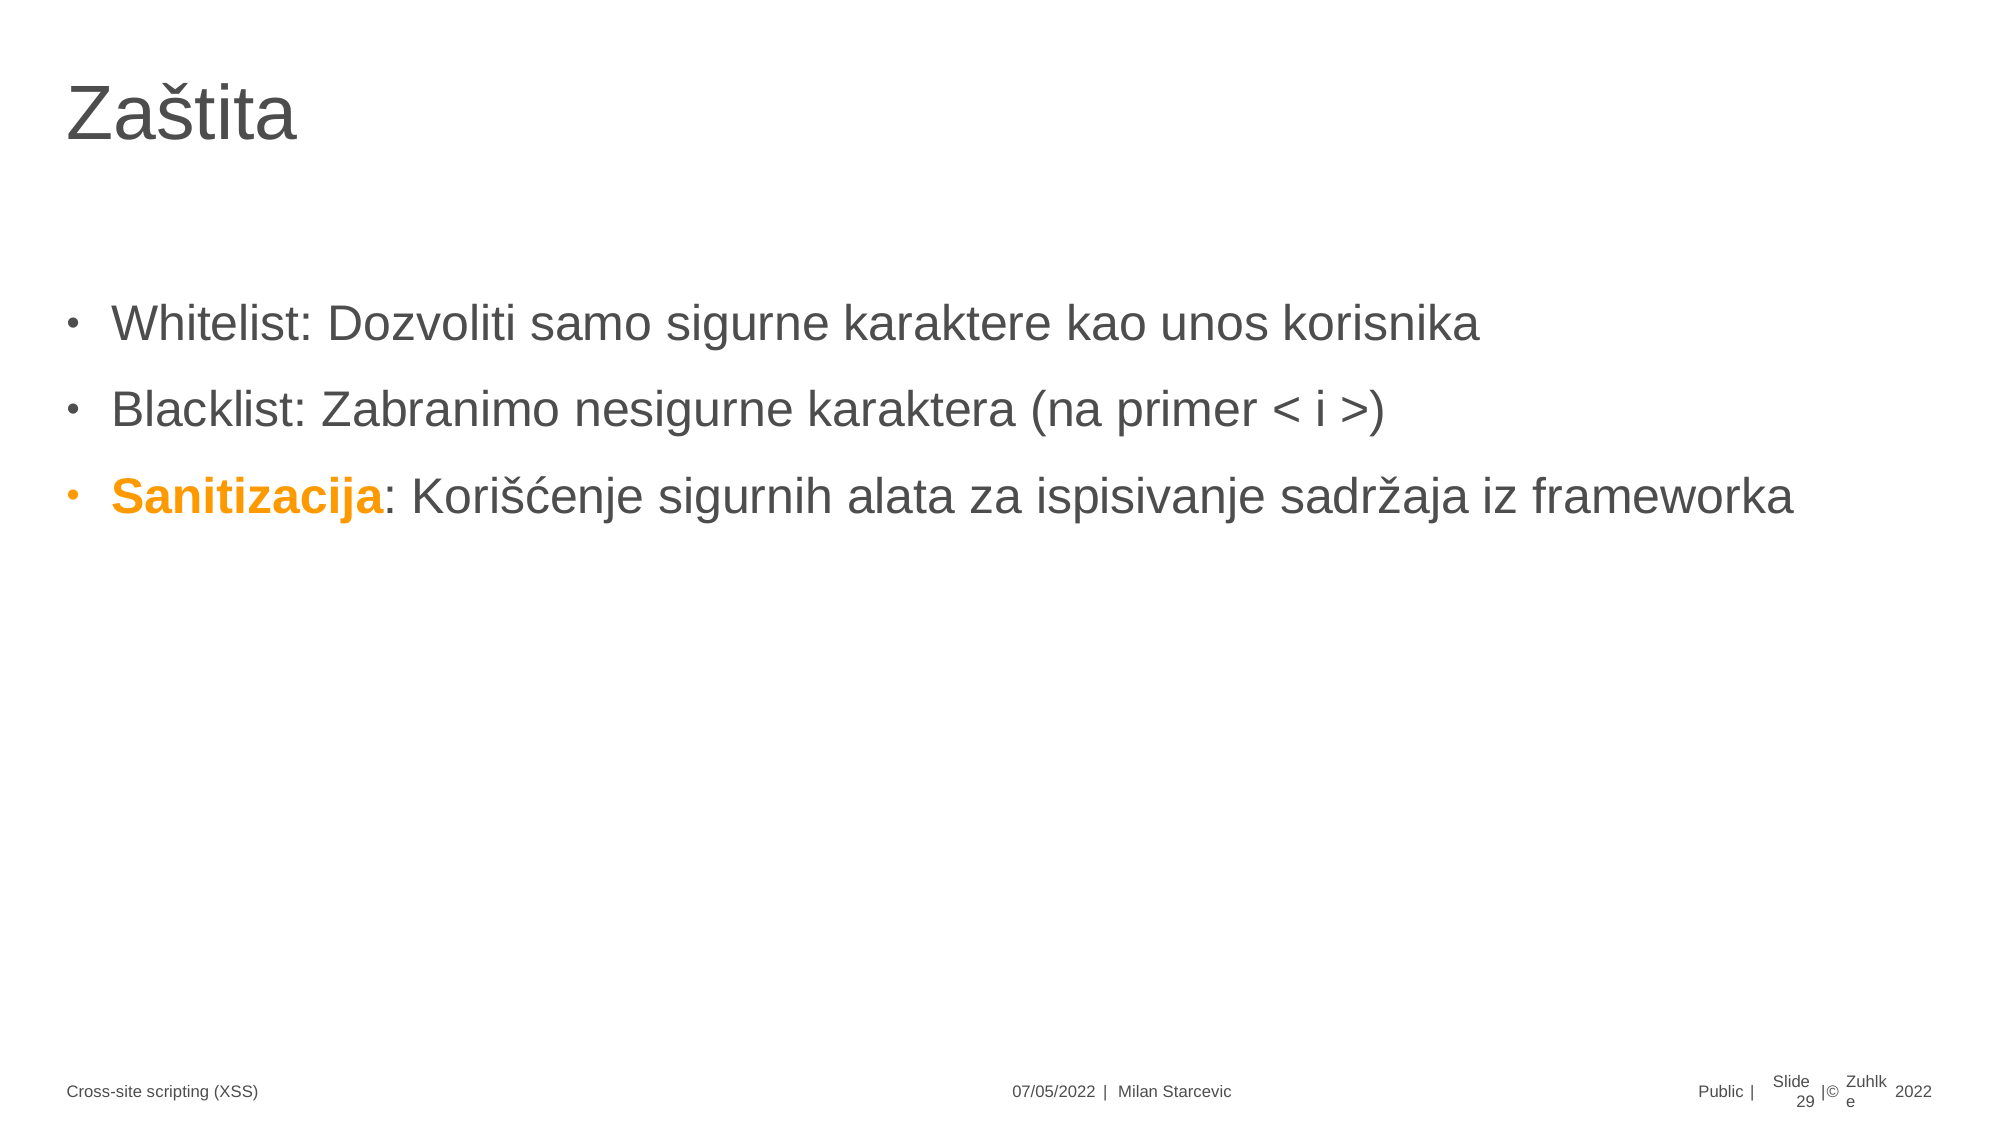

# Zaštita
Whitelist: Dozvoliti samo sigurne karaktere kao unos korisnika
Blacklist: Zabranimo nesigurne karaktera (na primer < i >)
Sanitizacija: Korišćenje sigurnih alata za ispisivanje sadržaja iz frameworka